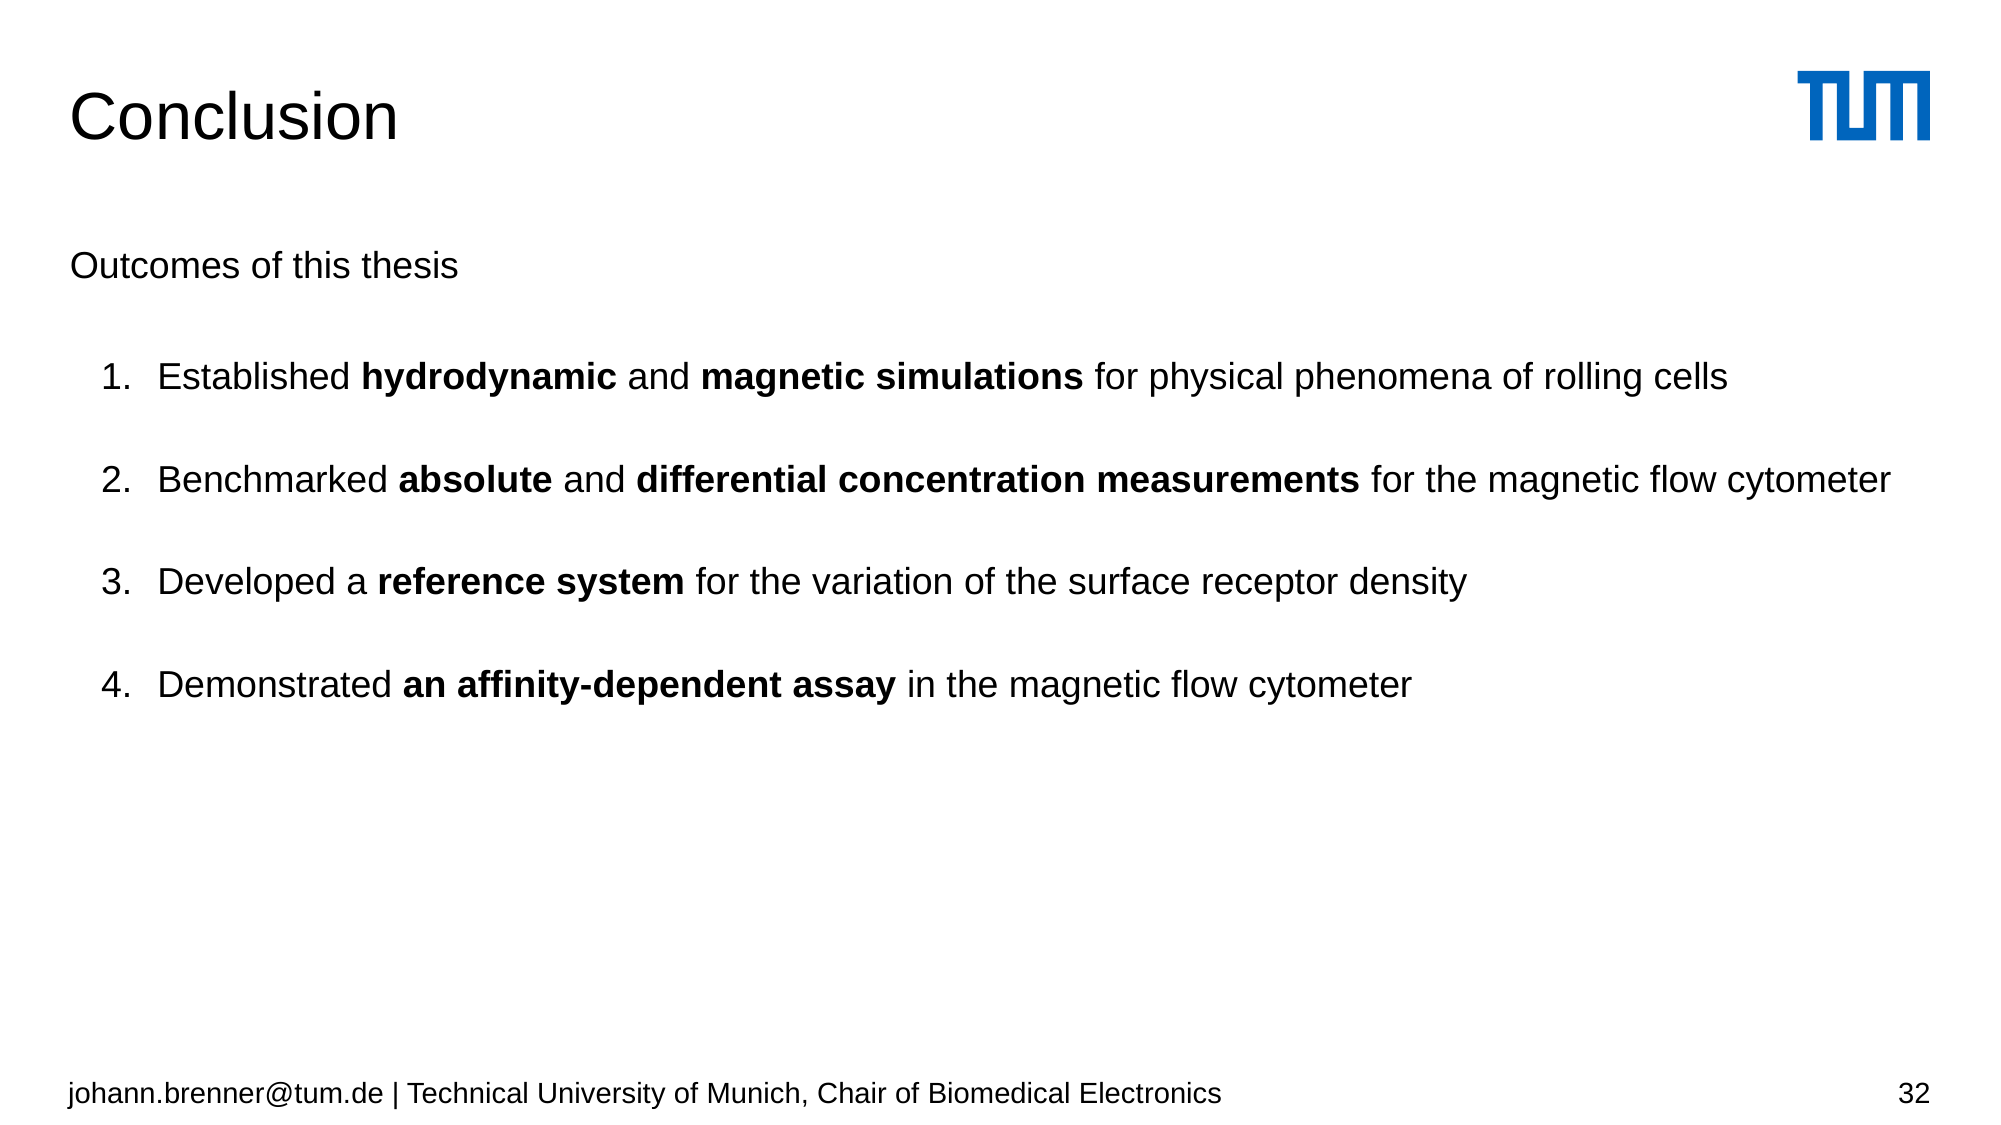

# Conclusion
Outcomes of this thesis
Established hydrodynamic and magnetic simulations for physical phenomena of rolling cells

Benchmarked absolute and differential concentration measurements for the magnetic flow cytometer

Developed a reference system for the variation of the surface receptor density

Demonstrated an affinity-dependent assay in the magnetic flow cytometer

johann.brenner@tum.de | Technical University of Munich, Chair of Biomedical Electronics
32